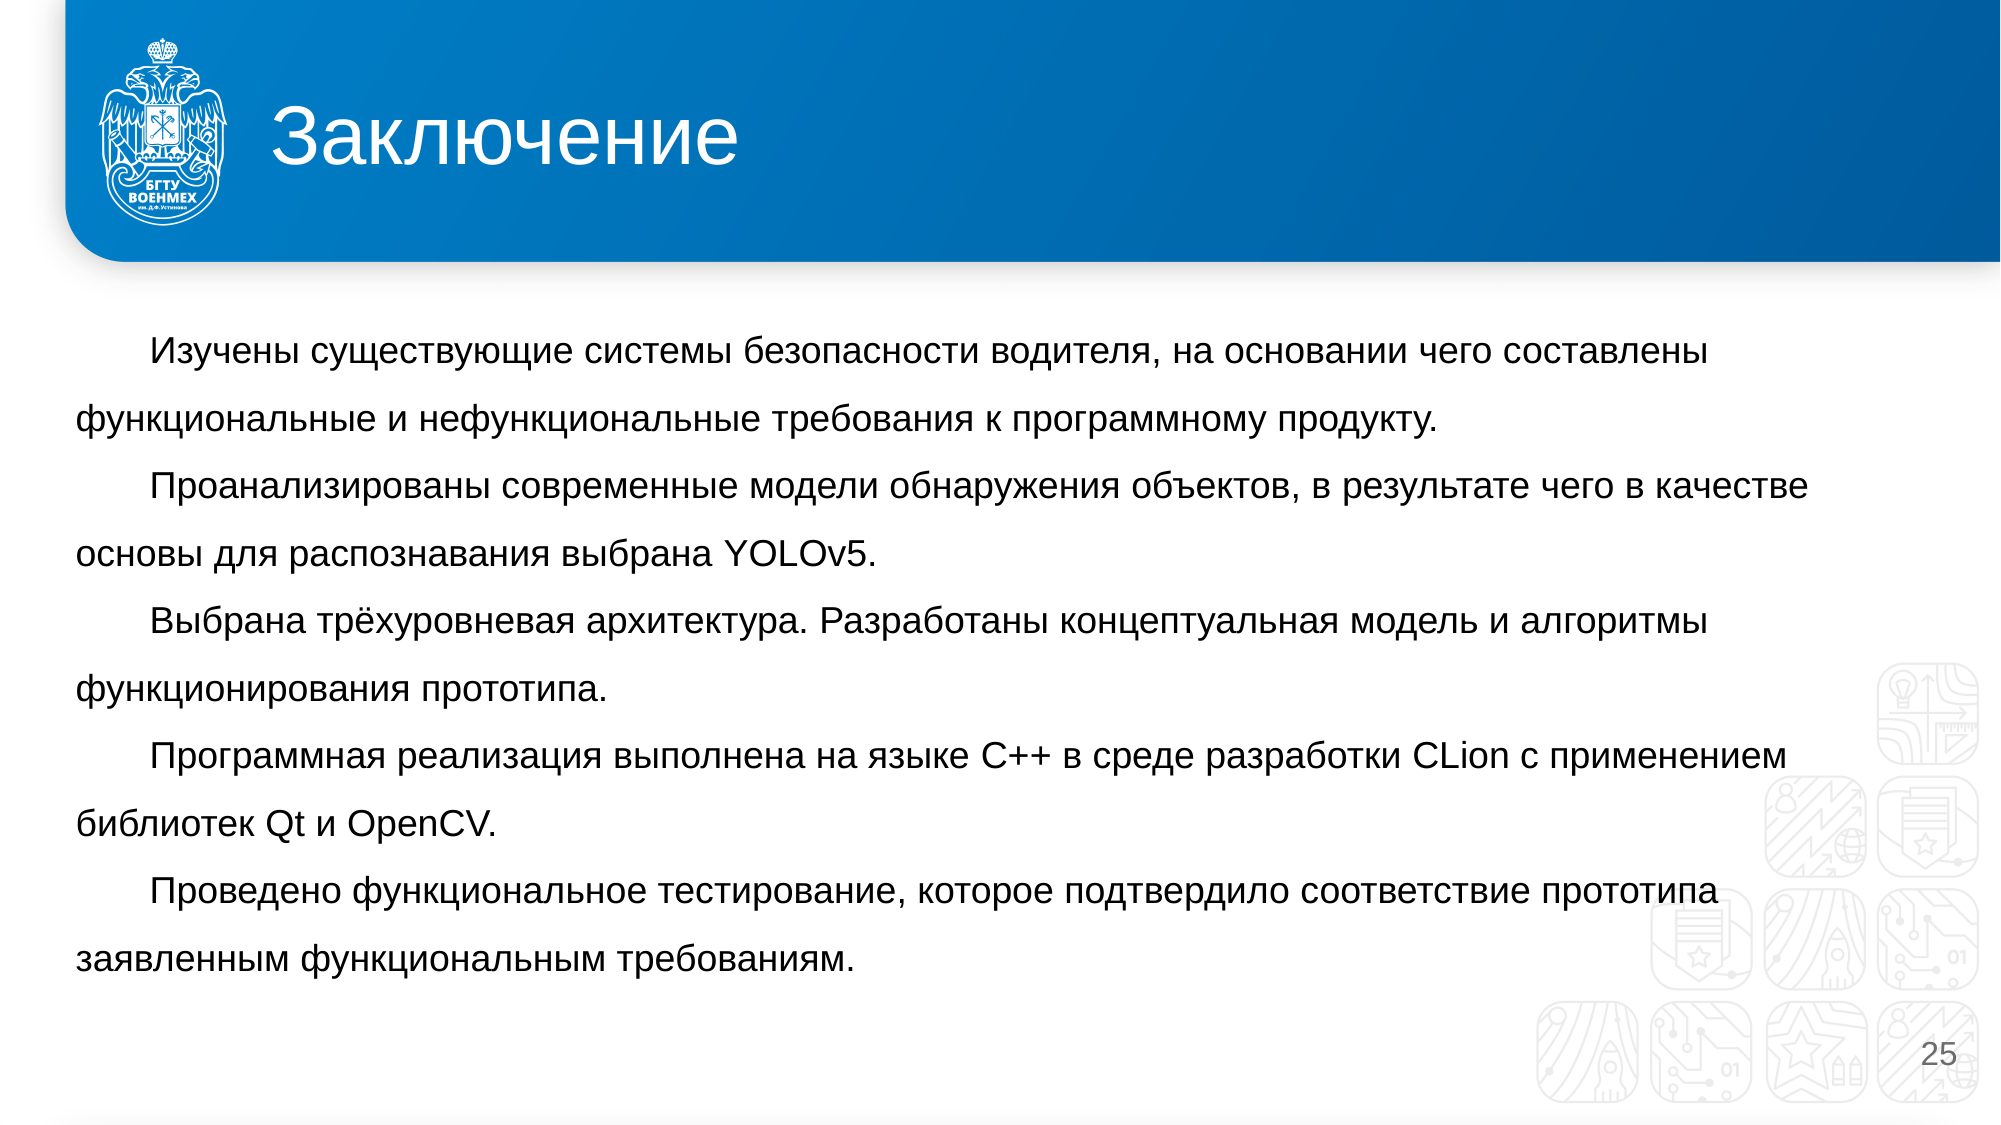

# Заключение
Изучены существующие системы безопасности водителя, на основании чего составлены функциональные и нефункциональные требования к программному продукту.
Проанализированы современные модели обнаружения объектов, в результате чего в качестве основы для распознавания выбрана YOLOv5.
Выбрана трёхуровневая архитектура. Разработаны концептуальная модель и алгоритмы функционирования прототипа.
Программная реализация выполнена на языке C++ в среде разработки CLion с применением библиотек Qt и OpenCV.
Проведено функциональное тестирование, которое подтвердило соответствие прототипа заявленным функциональным требованиям.

25